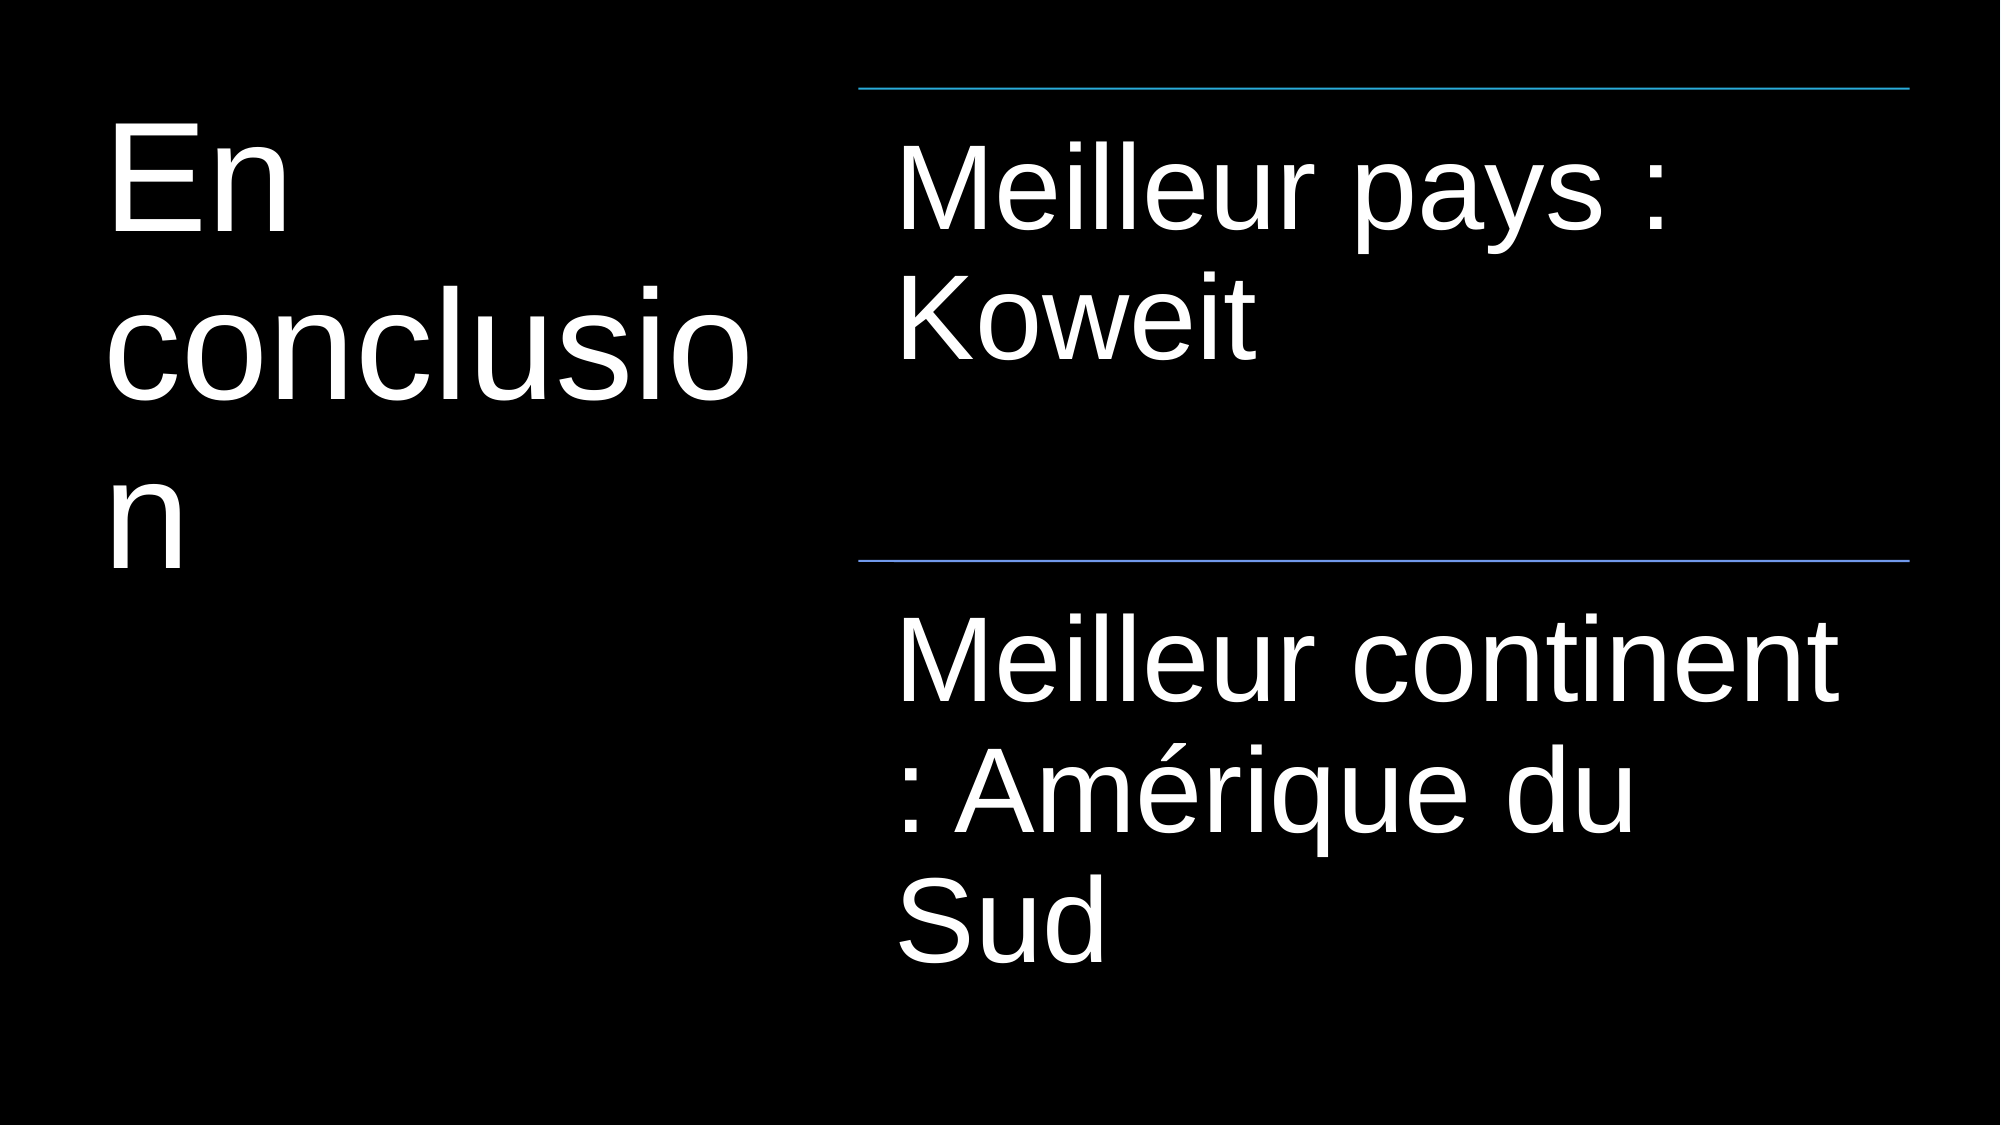

# En conclusion
Meilleur pays : Koweit
Meilleur continent : Amérique du Sud